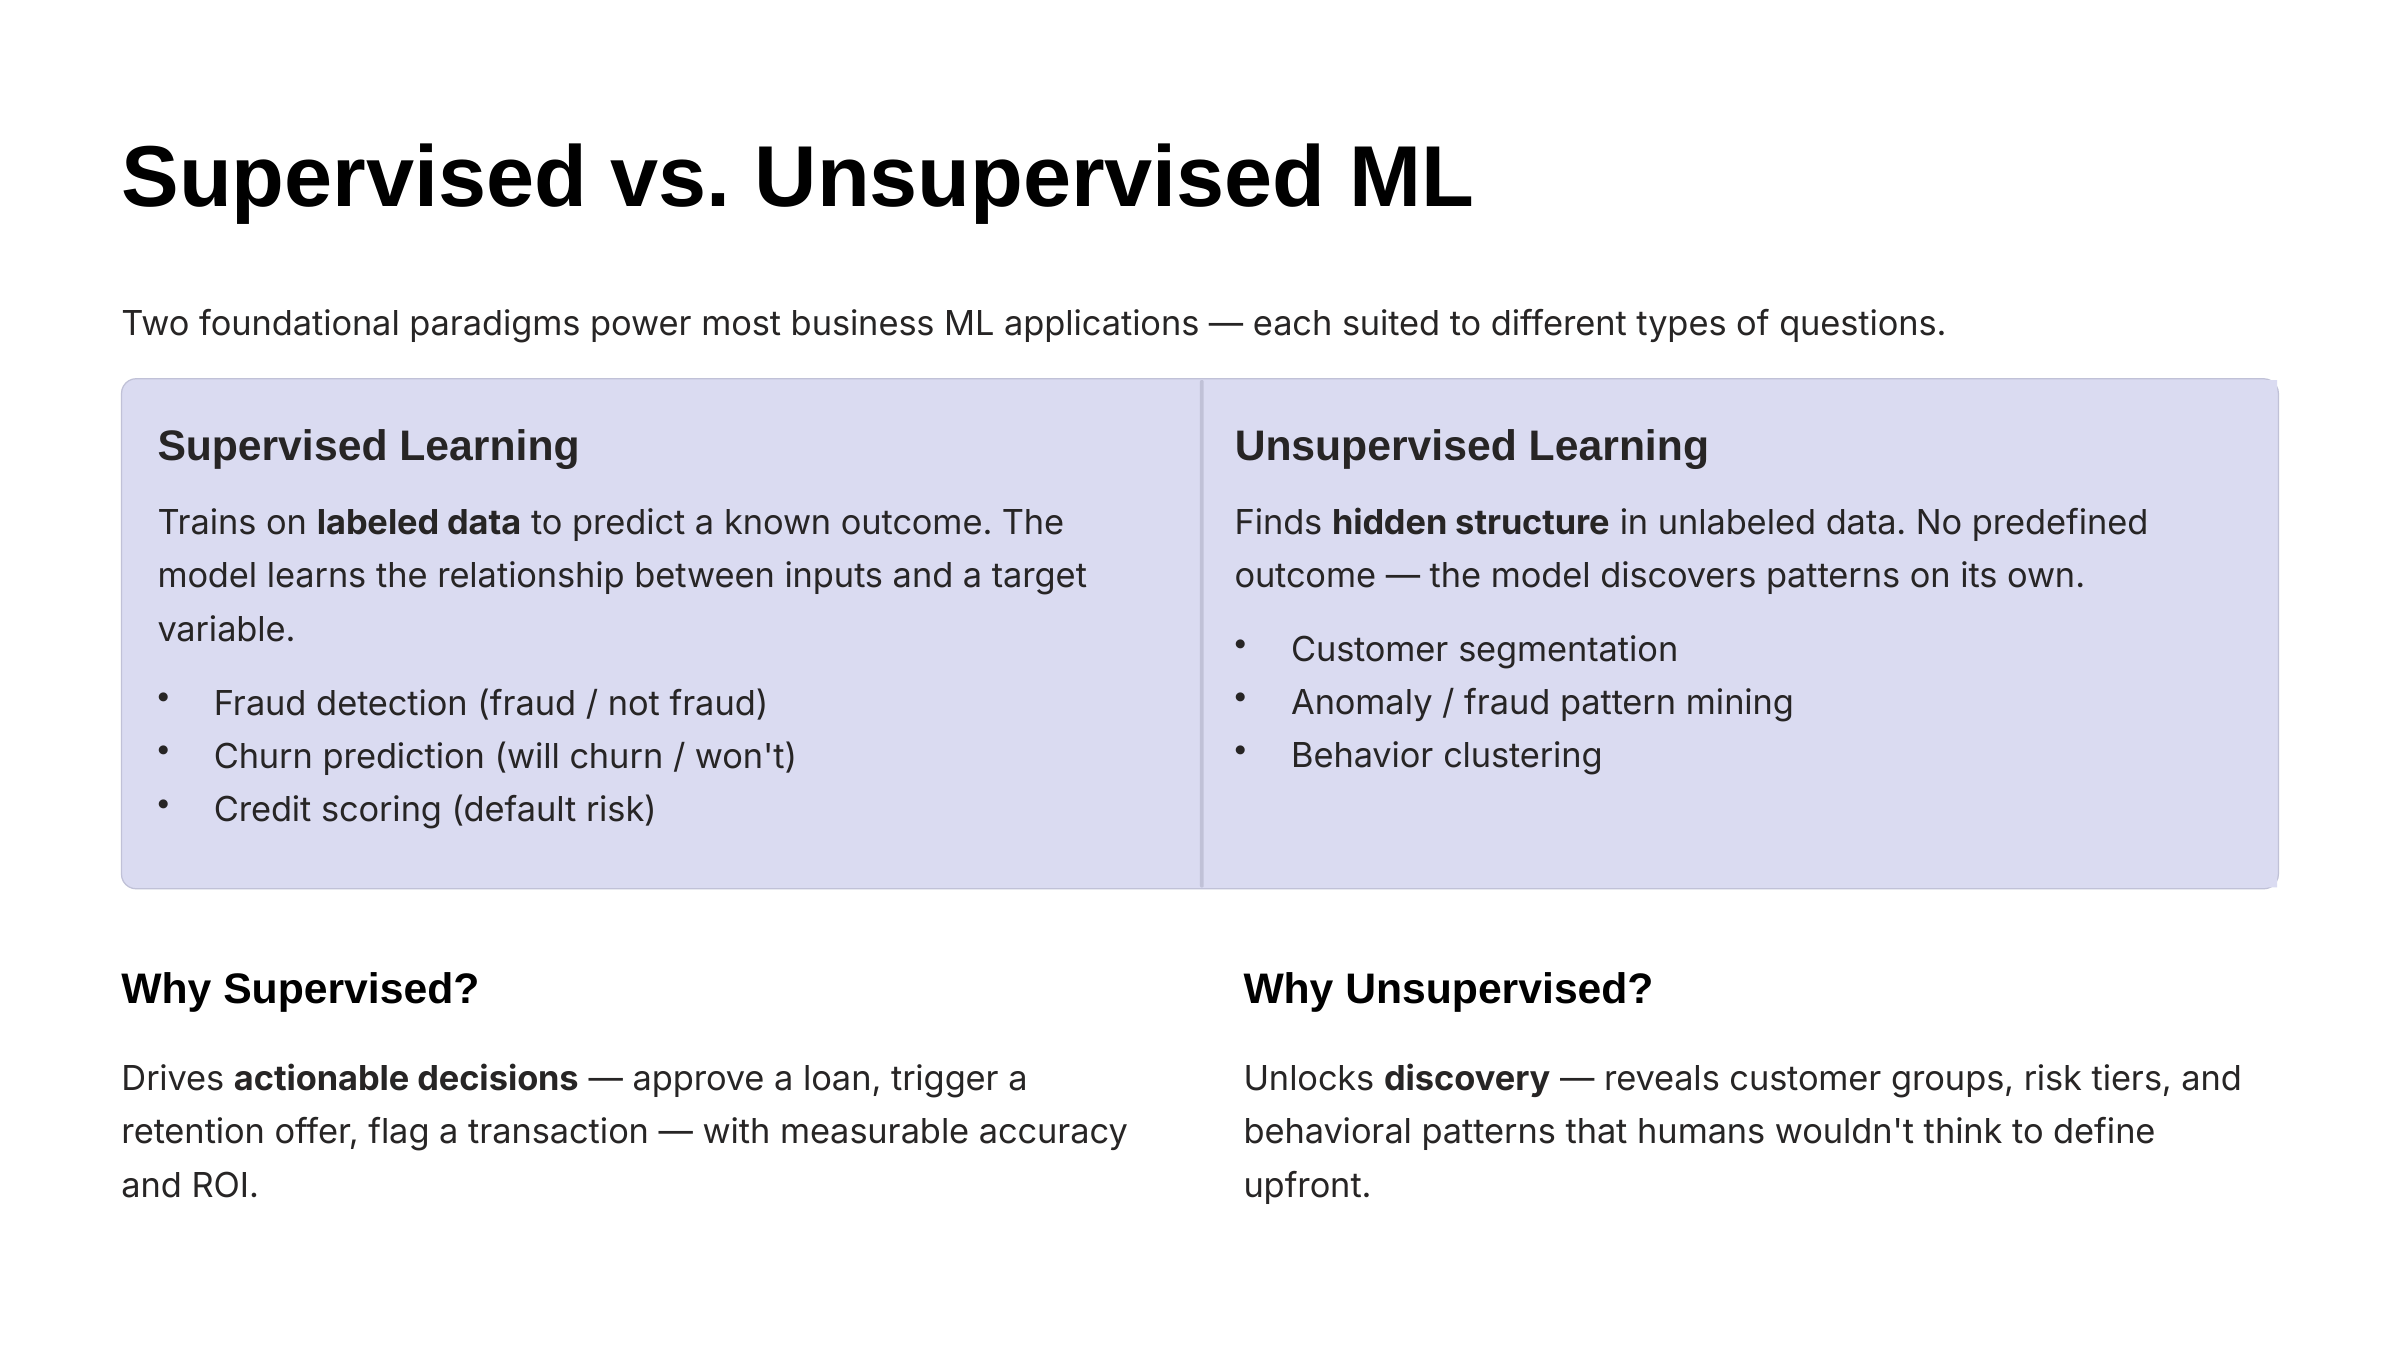

Supervised vs. Unsupervised ML
Two foundational paradigms power most business ML applications — each suited to different types of questions.

Supervised Learning
Unsupervised Learning
Trains on labeled data to predict a known outcome. The model learns the relationship between inputs and a target variable.
Finds hidden structure in unlabeled data. No predefined outcome — the model discovers patterns on its own.
Customer segmentation
Anomaly / fraud pattern mining
Behavior clustering
Fraud detection (fraud / not fraud)
Churn prediction (will churn / won't)
Credit scoring (default risk)
Why Supervised?
Why Unsupervised?
Drives actionable decisions — approve a loan, trigger a retention offer, flag a transaction — with measurable accuracy and ROI.
Unlocks discovery — reveals customer groups, risk tiers, and behavioral patterns that humans wouldn't think to define upfront.